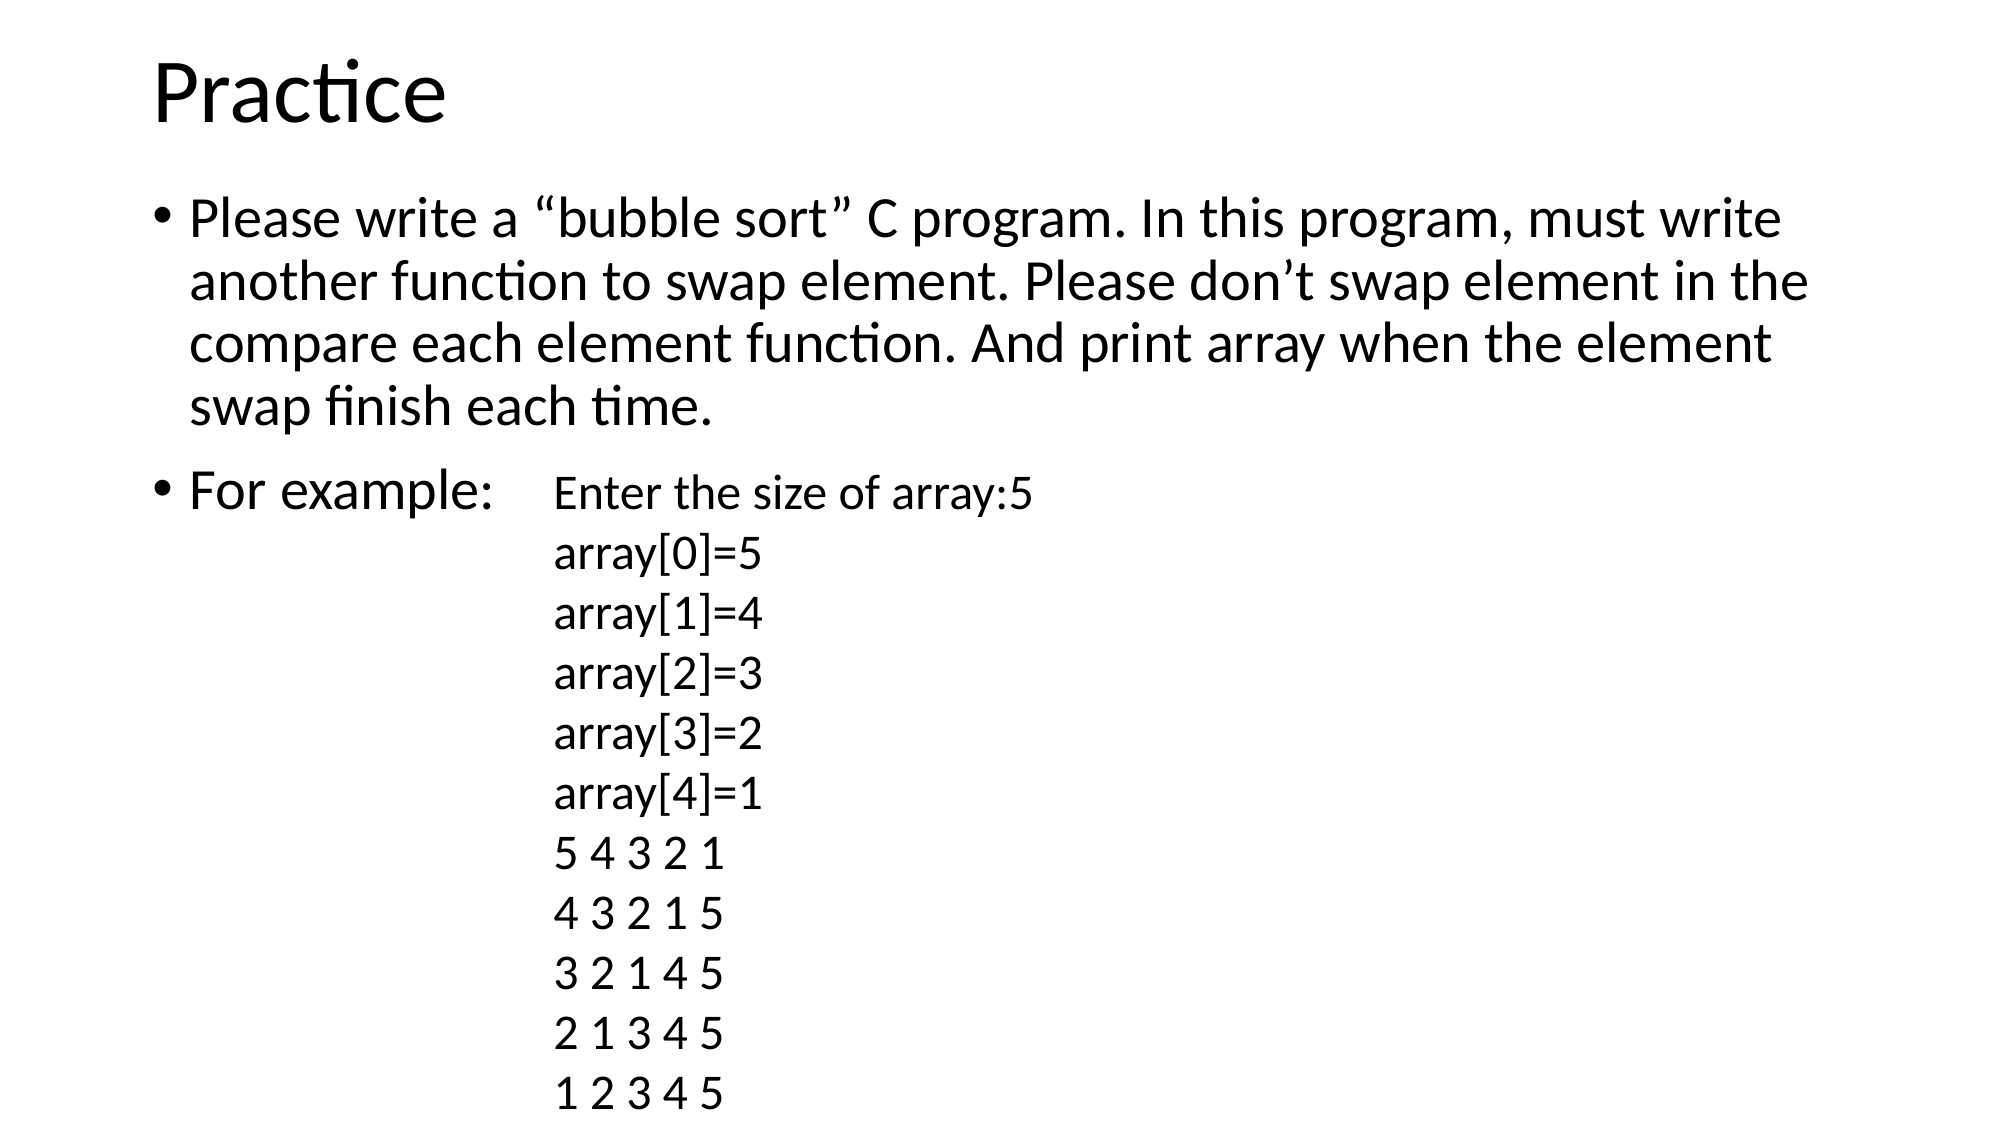

# Practice
Please write a “bubble sort” C program. In this program, must write another function to swap element. Please don’t swap element in the compare each element function. And print array when the element swap finish each time.
For example:

Enter the size of array:5
array[0]=5
array[1]=4
array[2]=3
array[3]=2
array[4]=1
5 4 3 2 1
4 3 2 1 5
3 2 1 4 5
2 1 3 4 5
1 2 3 4 5